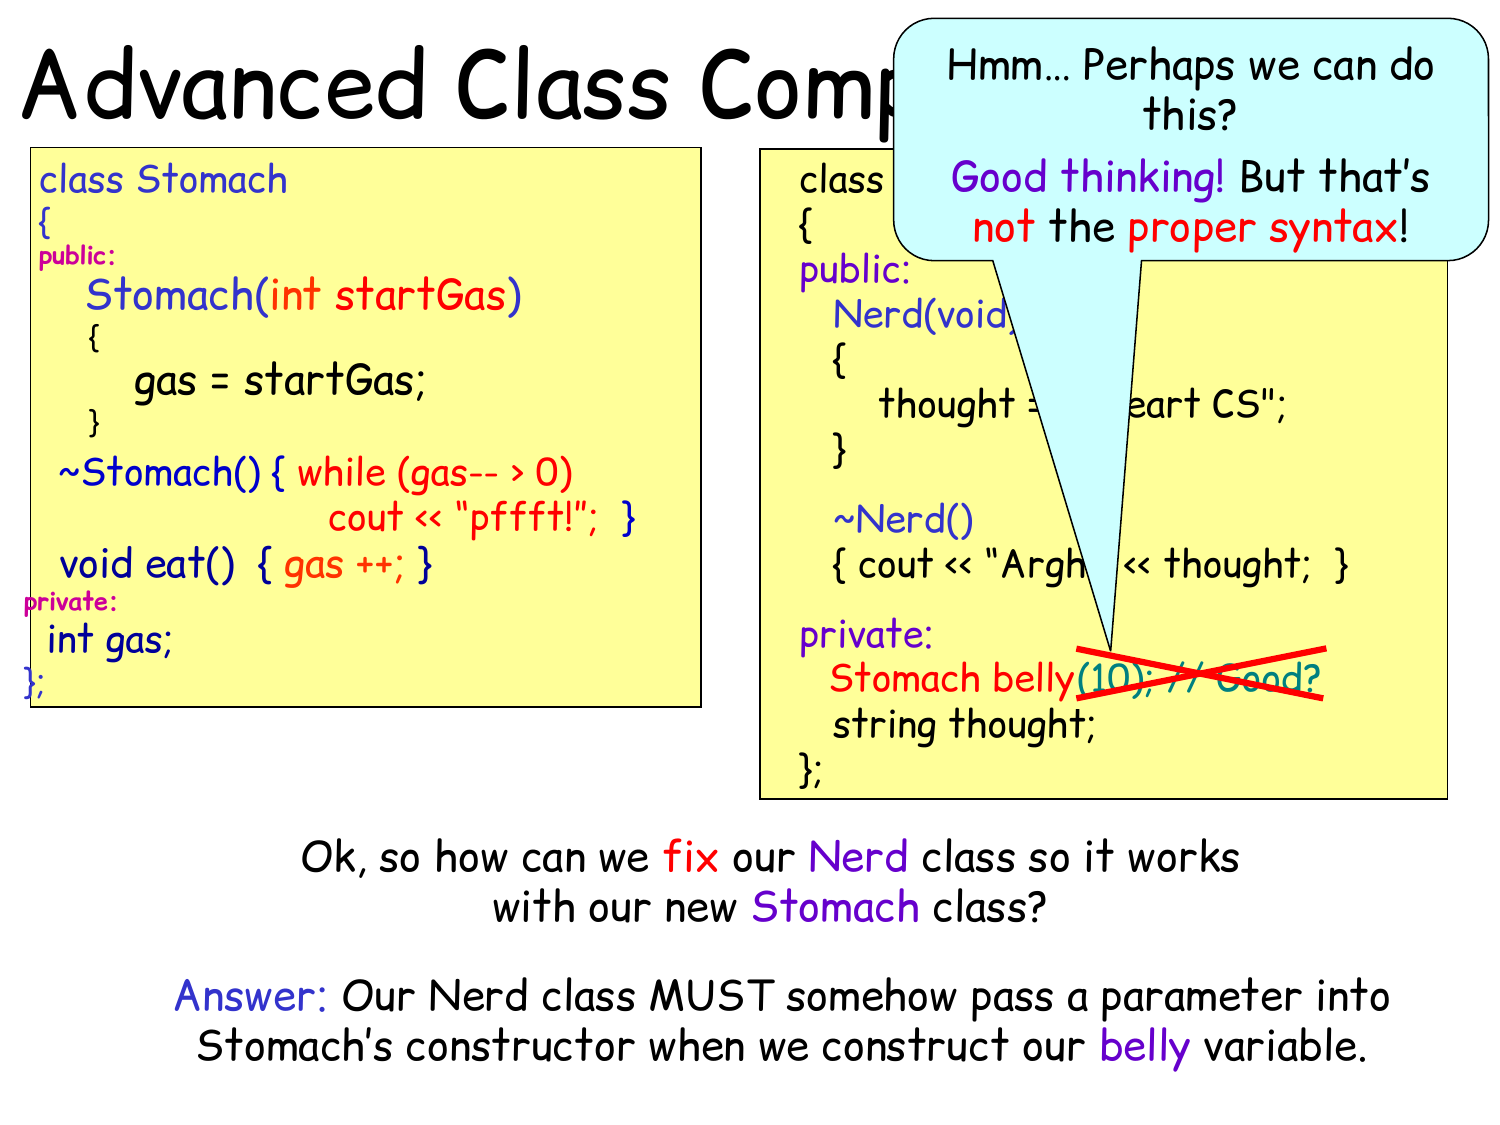

Advanced Class Composition
Hmm… Perhaps we can do this?
Good thinking! But that’s not the proper syntax!

class Stomach
{
public:

 Stomach(int startGas)
  {
     gas = startGas;
  }
   ~Stomach() { while (gas-- > 0)
                           cout << “pffft!”;  }
   void eat()  { gas ++; }
private:
  int gas;
};

class Nerd
{
public:
   Nerd(void)
   {
       thought = “I heart CS";
   }

   ~Nerd()
   { cout << “Argh “ << thought;  }

private:

   string thought;
};

Stomach belly;
(10); // Good?

Ok, so how can we fix our Nerd class so it works with our new Stomach class?

Answer: Our Nerd class MUST somehow pass a parameter into Stomach’s constructor when we construct our belly variable.